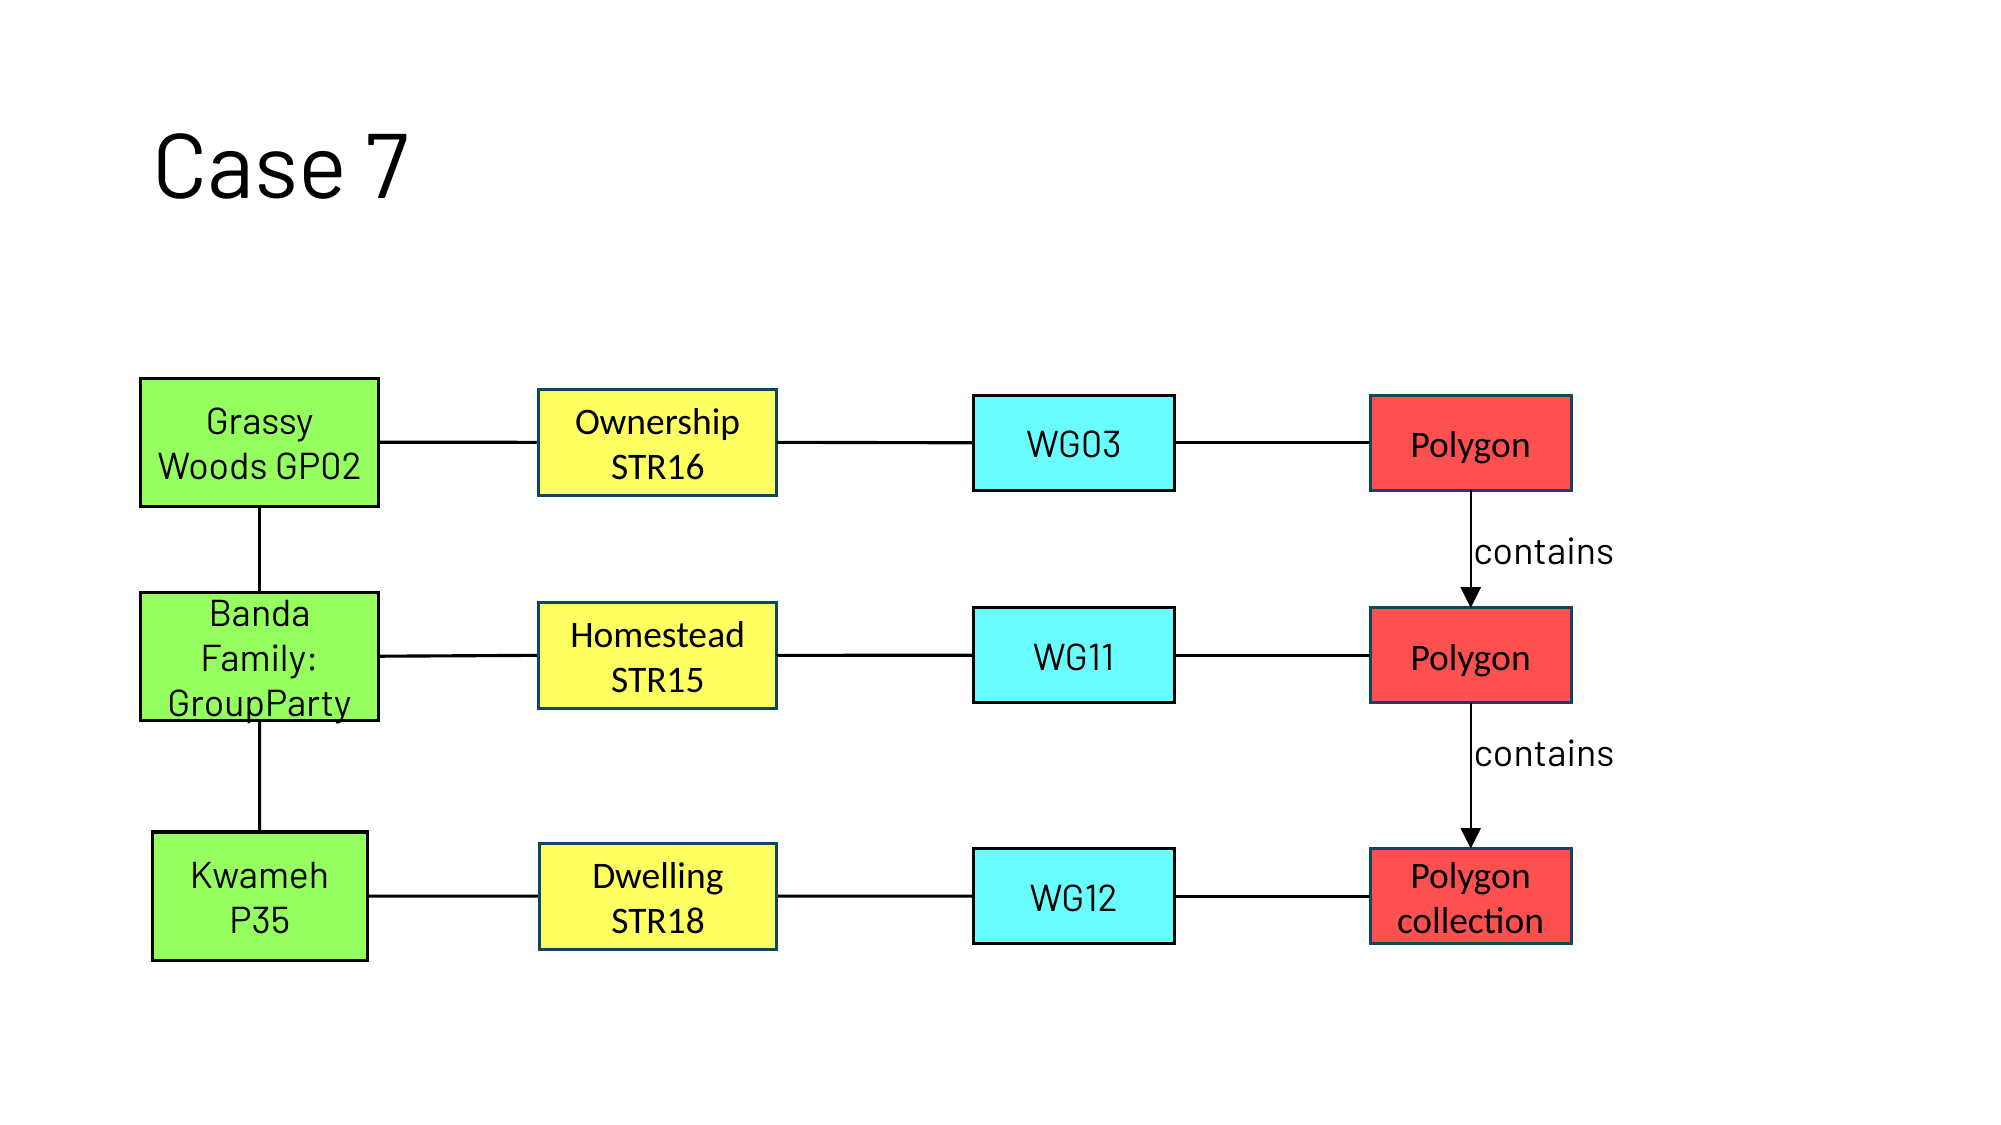

# Case 7
Grassy Woods GP02
Ownership STR16
WG03
Polygon
contains
Banda Family: GroupParty
Homestead STR15
WG11
Polygon
contains
Kwameh P35
Dwelling STR18
WG12
Polygon collection